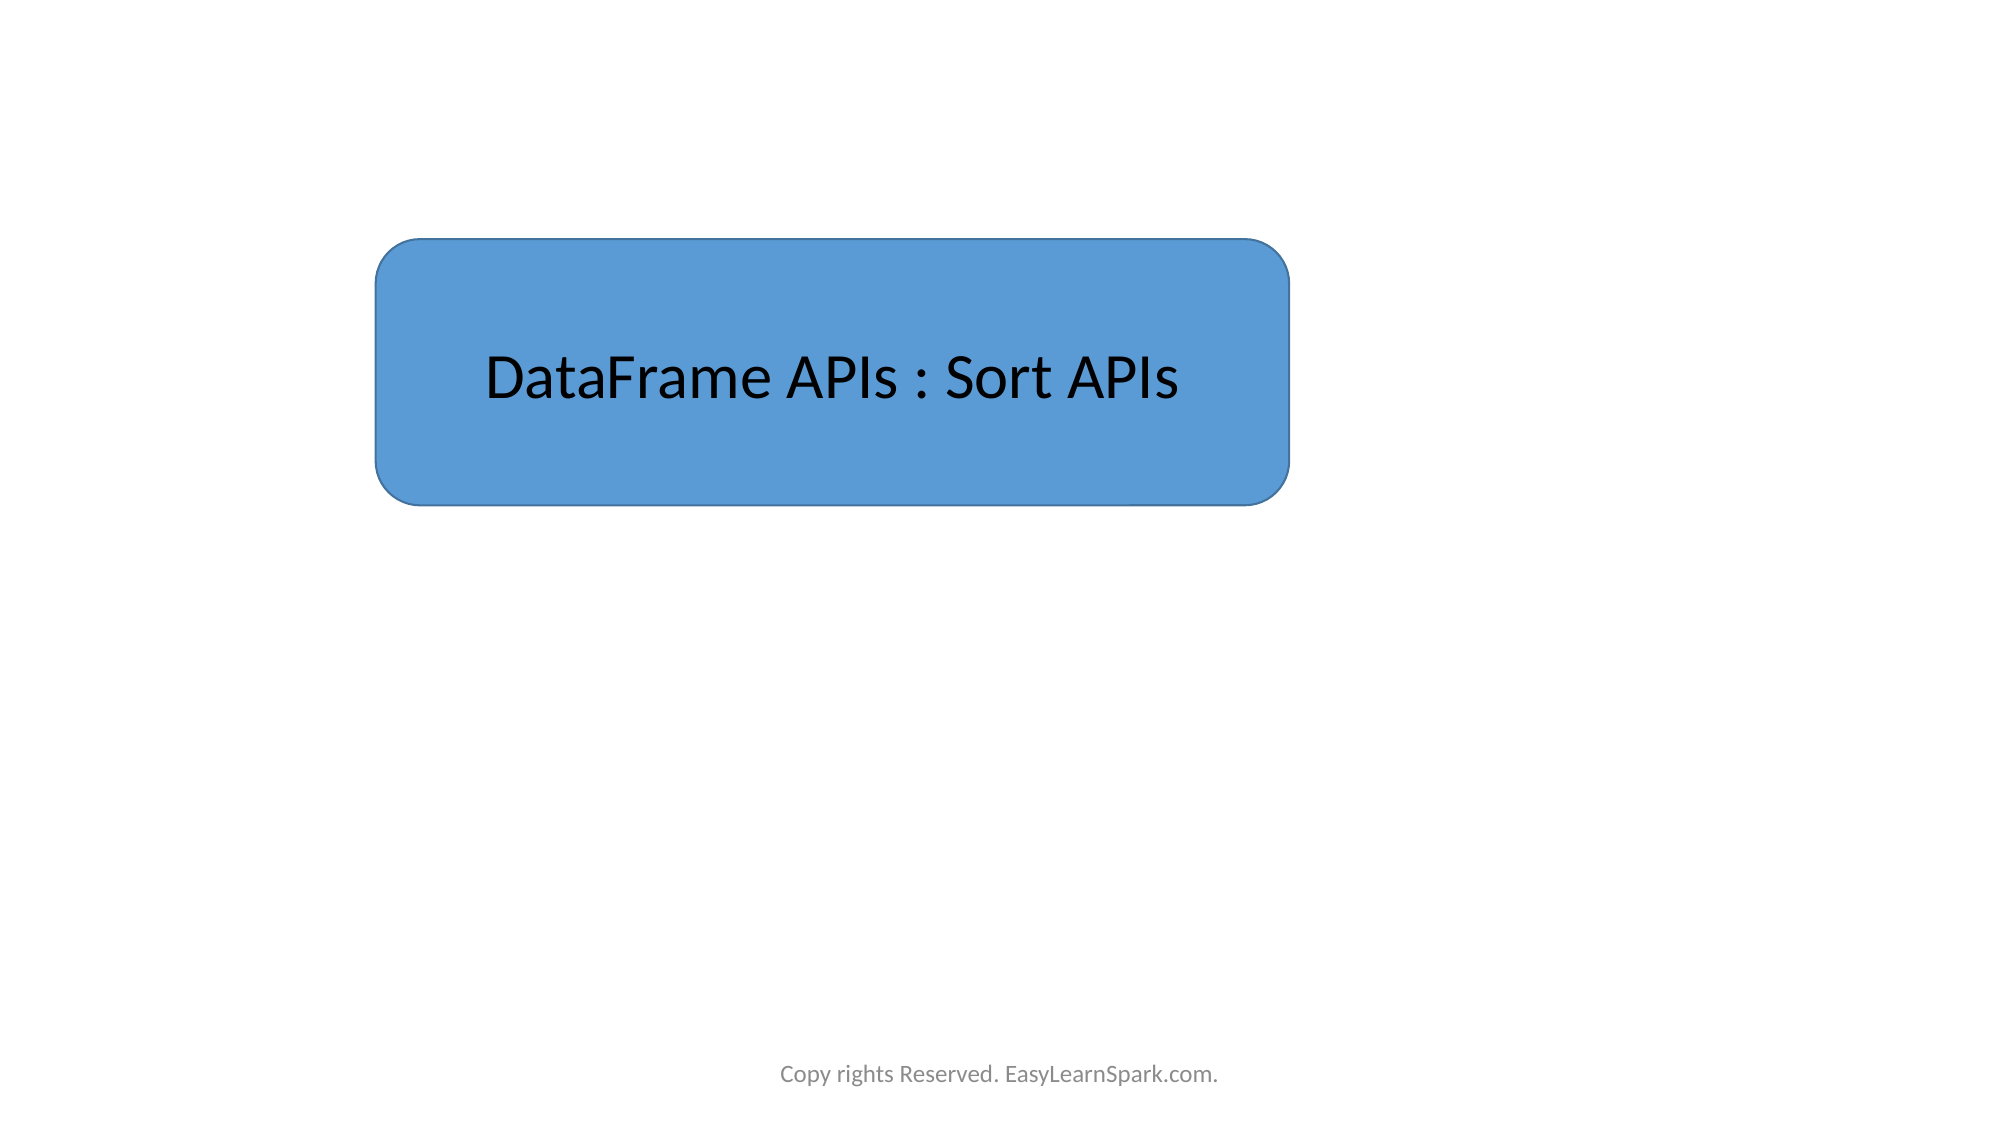

DataFrame APIs : Sort APIs
Copy rights Reserved. EasyLearnSpark.com.